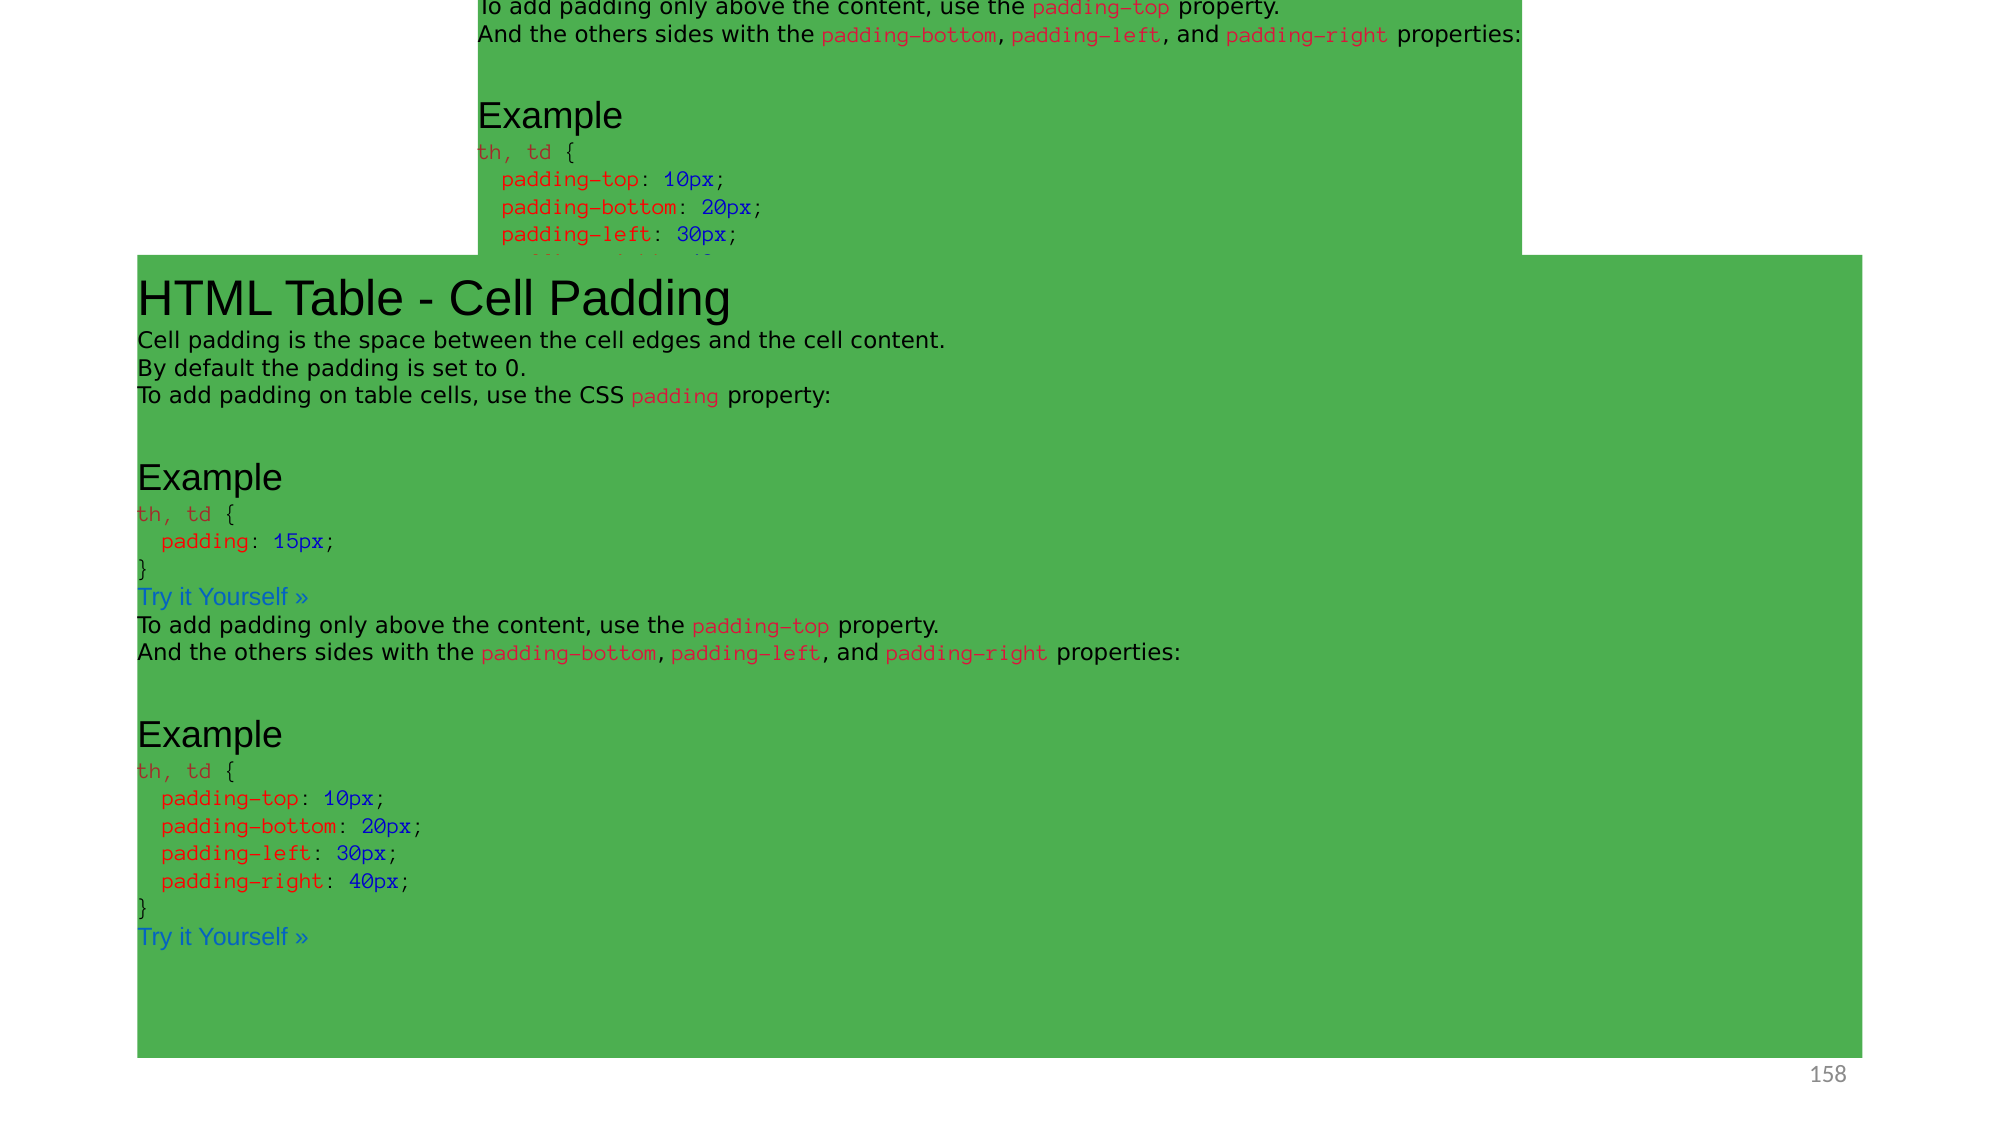

HTML Table - Cell Padding
Cell padding is the space between the cell edges and the cell content.
By default the padding is set to 0.
To add padding on table cells, use the CSS padding property:

Example
th, td {
  padding: 15px;
}
Try it Yourself »
To add padding only above the content, use the padding-top property.
And the others sides with the padding-bottom, padding-left, and padding-right properties:

Example
th, td {
  padding-top: 10px;
  padding-bottom: 20px;
  padding-left: 30px;
  padding-right: 40px;
}
Try it Yourself »

#
HTML Table - Cell Padding
Cell padding is the space between the cell edges and the cell content.
By default the padding is set to 0.
To add padding on table cells, use the CSS padding property:

Example
th, td {
  padding: 15px;
}
Try it Yourself »
To add padding only above the content, use the padding-top property.
And the others sides with the padding-bottom, padding-left, and padding-right properties:

Example
th, td {
  padding-top: 10px;
  padding-bottom: 20px;
  padding-left: 30px;
  padding-right: 40px;
}
Try it Yourself »

158